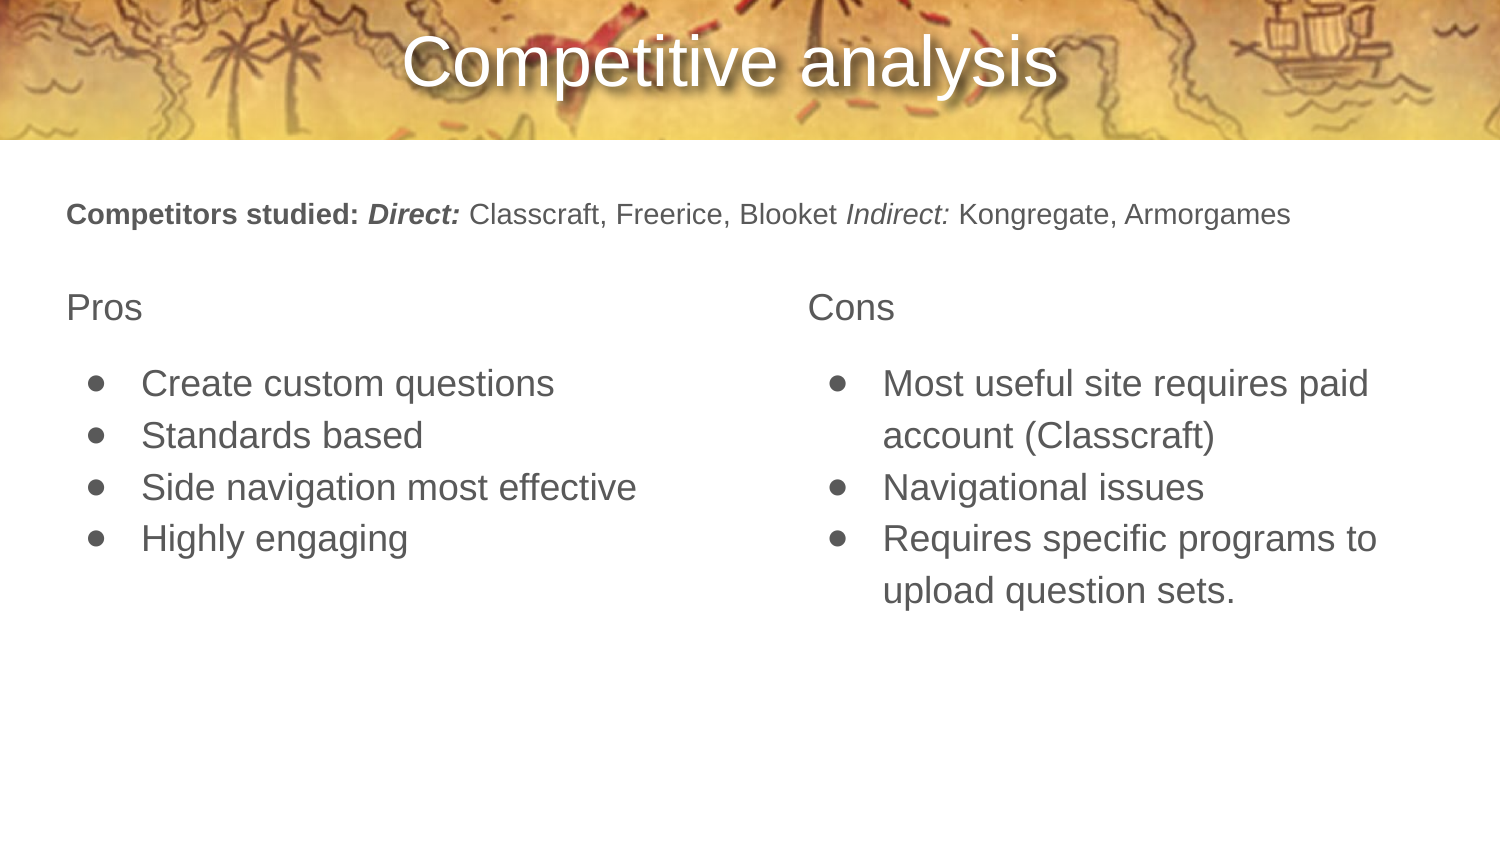

# Competitive analysis
Competitors studied: Direct: Classcraft, Freerice, Blooket Indirect: Kongregate, Armorgames
Pros
Create custom questions
Standards based
Side navigation most effective
Highly engaging
Cons
Most useful site requires paid account (Classcraft)
Navigational issues
Requires specific programs to upload question sets.